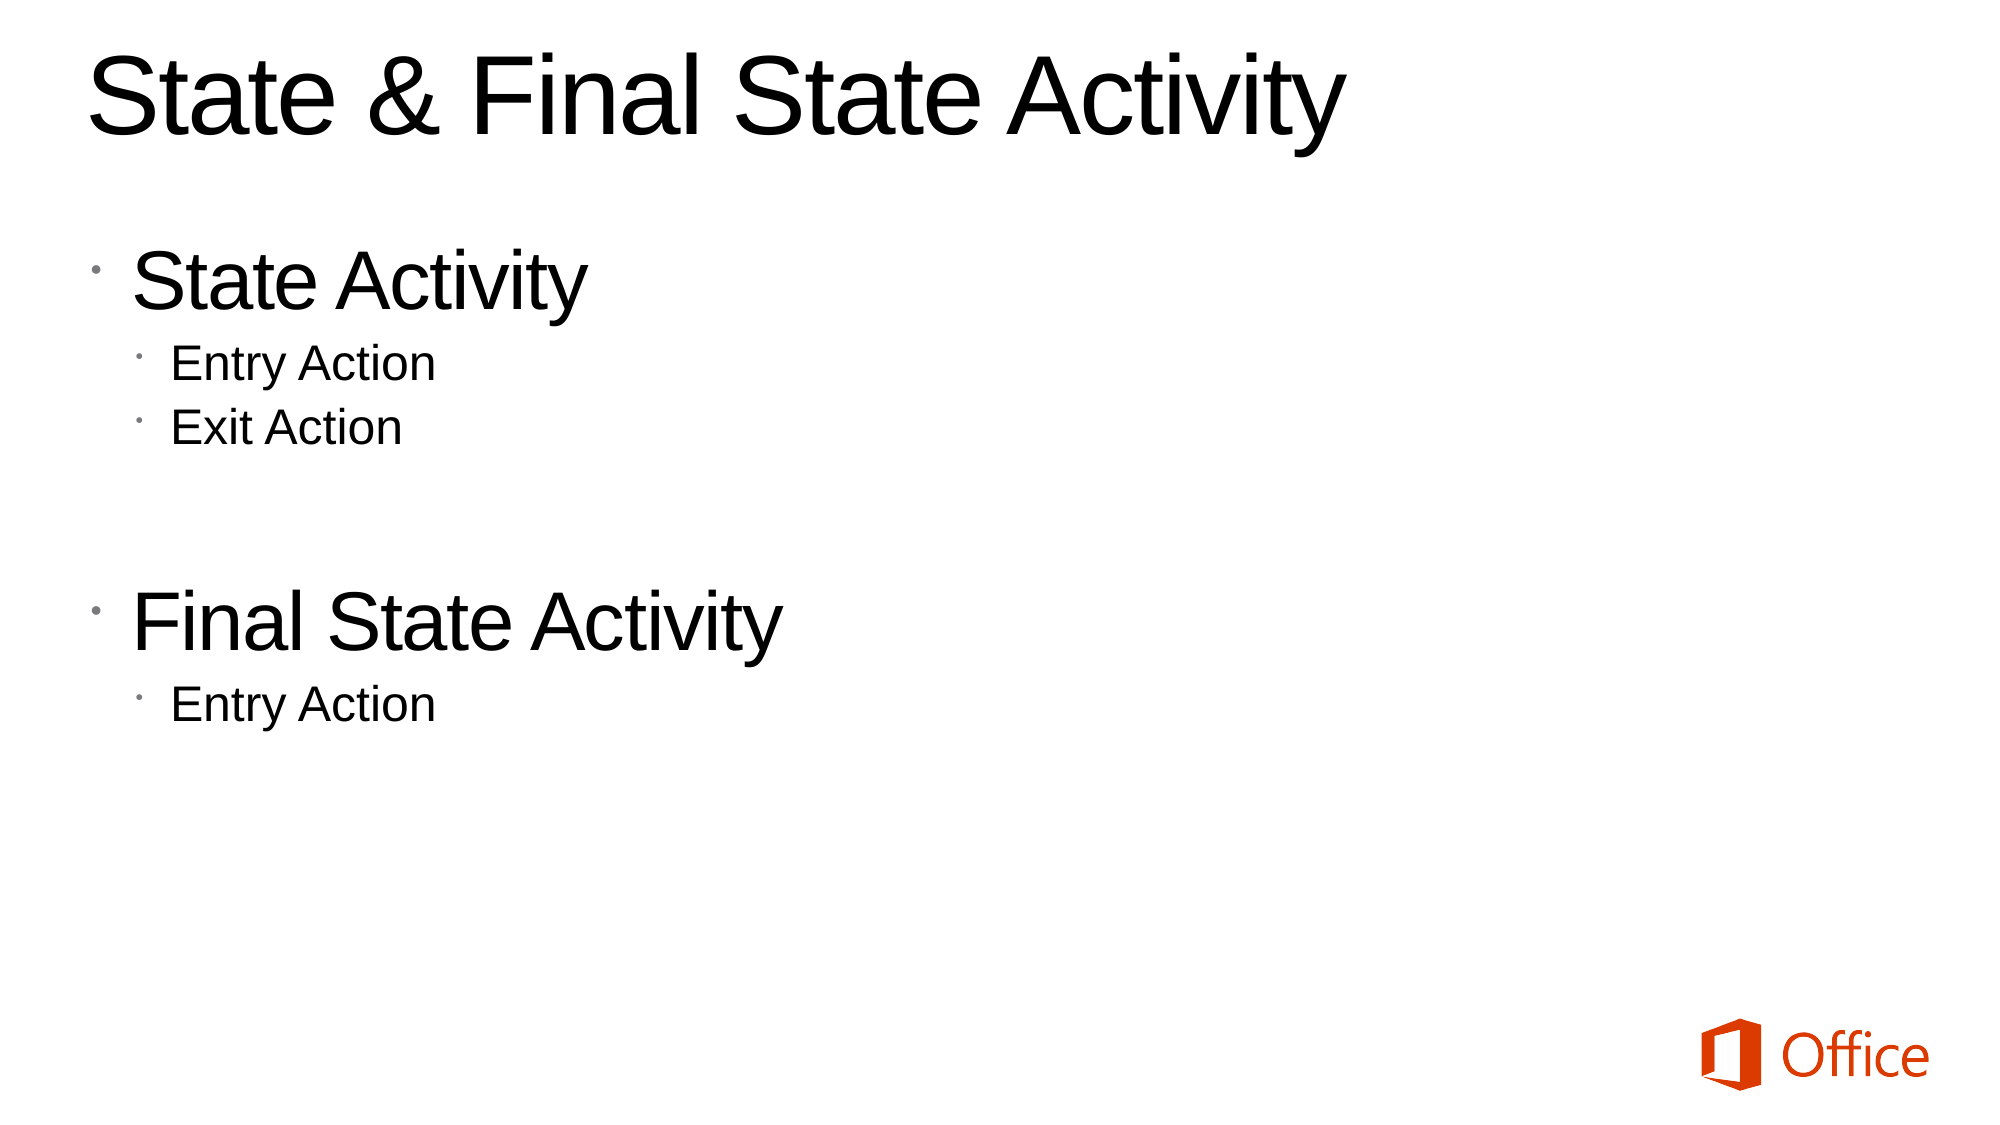

# State & Final State Activity
State Activity
Entry Action
Exit Action

Final State Activity
Entry Action